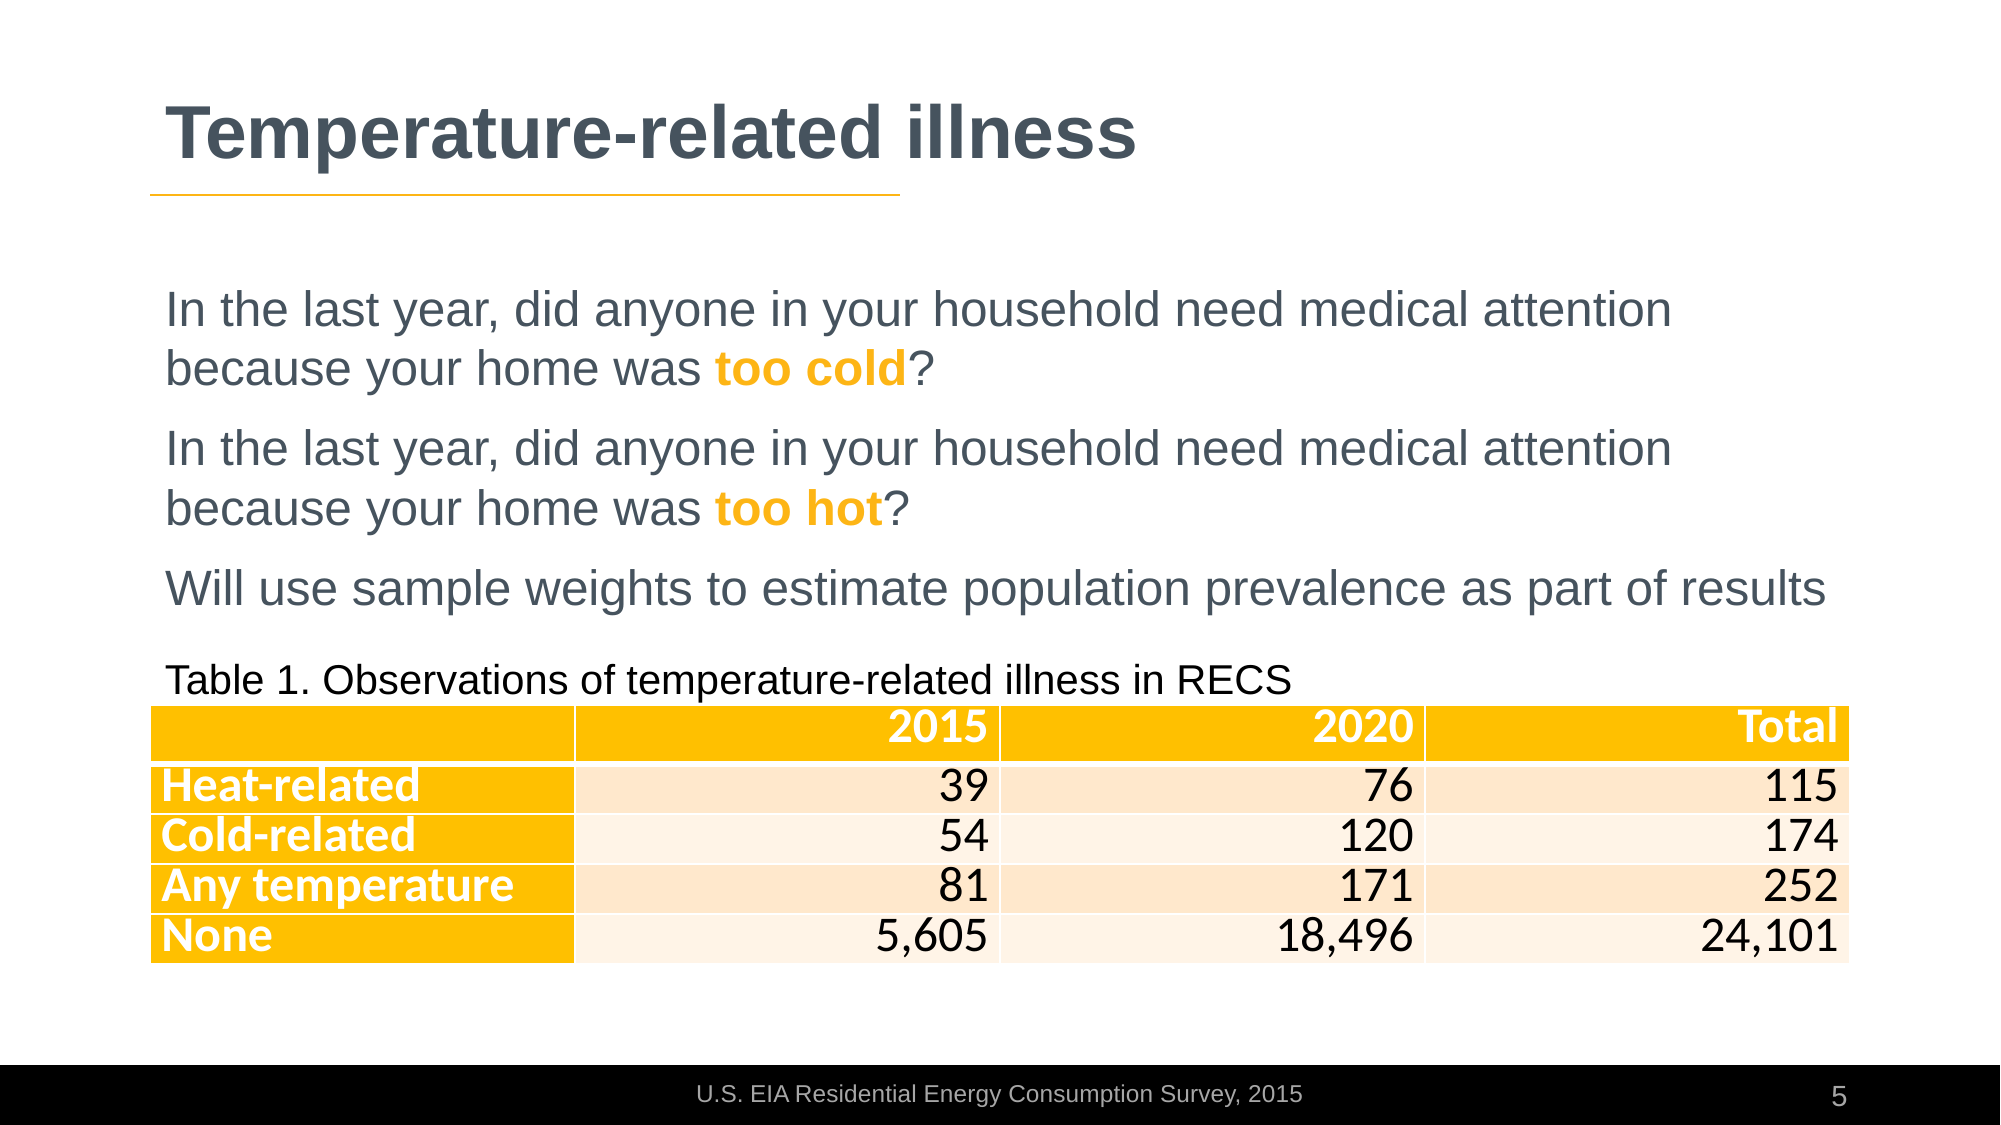

# Temperature-related illness
In the last year, did anyone in your household need medical attention because your home was too cold?
In the last year, did anyone in your household need medical attention because your home was too hot?
Will use sample weights to estimate population prevalence as part of results

Table 1. Observations of temperature-related illness in RECS
|  | 2015 | 2020 | Total |
| --- | --- | --- | --- |
| Heat-related | 39 | 76 | 115 |
| Cold-related | 54 | 120 | 174 |
| Any temperature | 81 | 171 | 252 |
| None | 5,605 | 18,496 | 24,101 |
U.S. EIA Residential Energy Consumption Survey, 2015
5